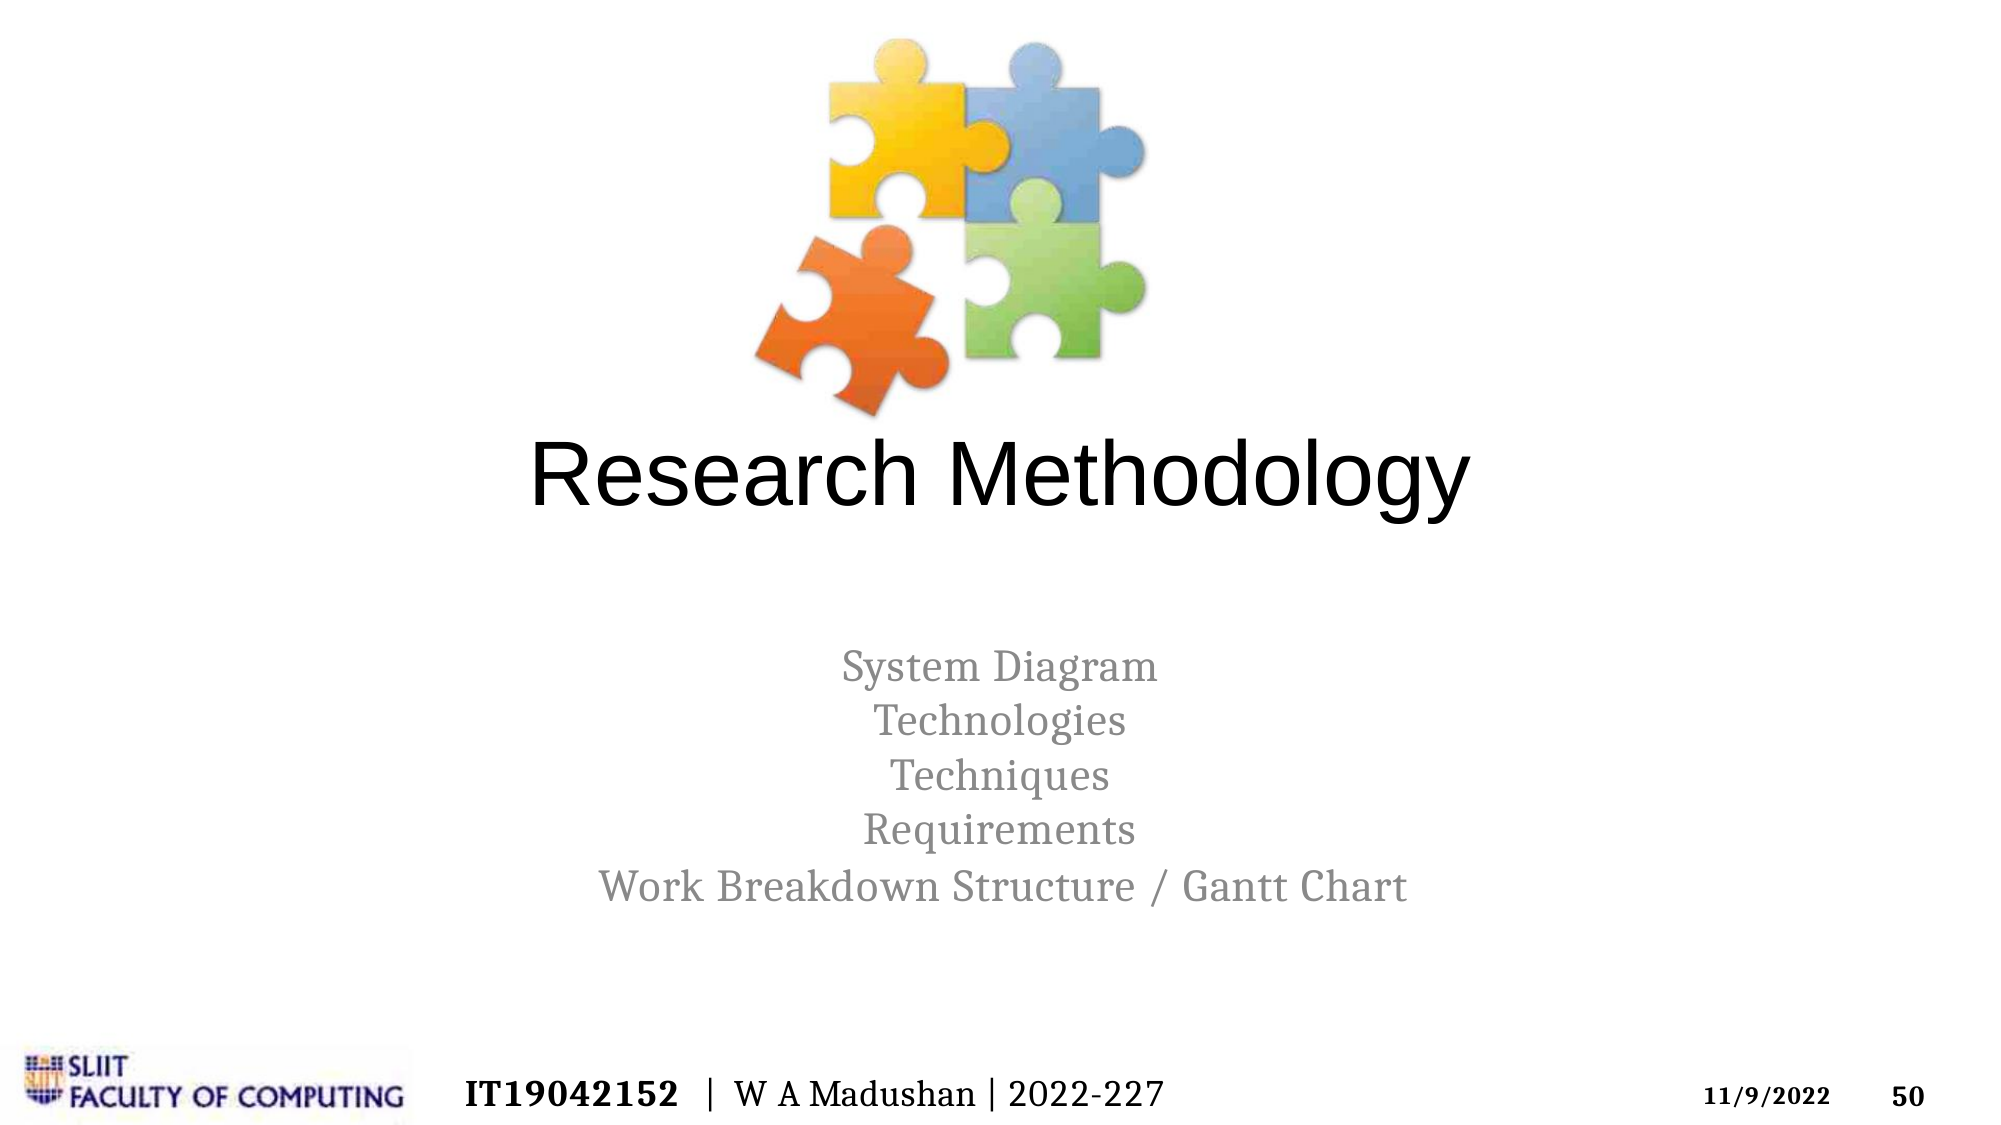

Research Methodology
System Diagram
Technologies
Techniques
Requirements
Work Breakdown Structure / Gantt Chart
IT19042152 | W A Madushan | 2022-227
50
11/9/2022